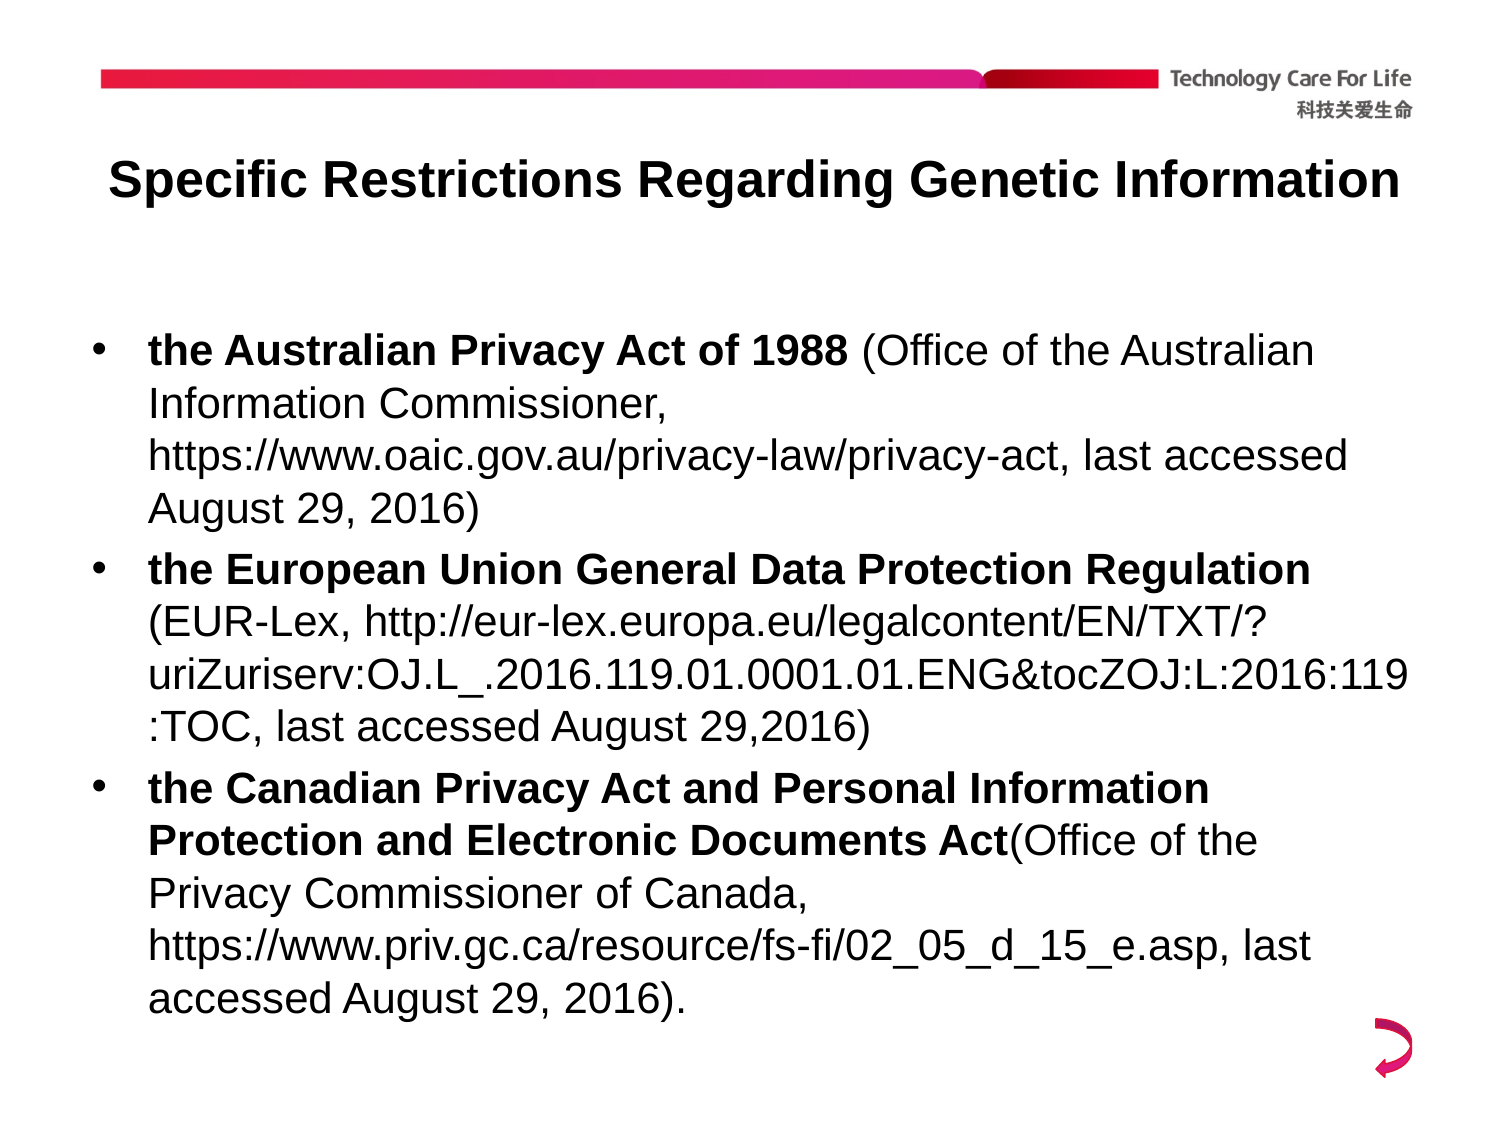

# Specific Restrictions Regarding Genetic Information
the Australian Privacy Act of 1988 (Office of the Australian Information Commissioner, https://www.oaic.gov.au/privacy-law/privacy-act, last accessed August 29, 2016)
the European Union General Data Protection Regulation (EUR-Lex, http://eur-lex.europa.eu/legalcontent/EN/TXT/?uriZuriserv:OJ.L_.2016.119.01.0001.01.ENG&tocZOJ:L:2016:119:TOC, last accessed August 29,2016)
the Canadian Privacy Act and Personal Information Protection and Electronic Documents Act(Office of the Privacy Commissioner of Canada, https://www.priv.gc.ca/resource/fs-fi/02_05_d_15_e.asp, last accessed August 29, 2016).